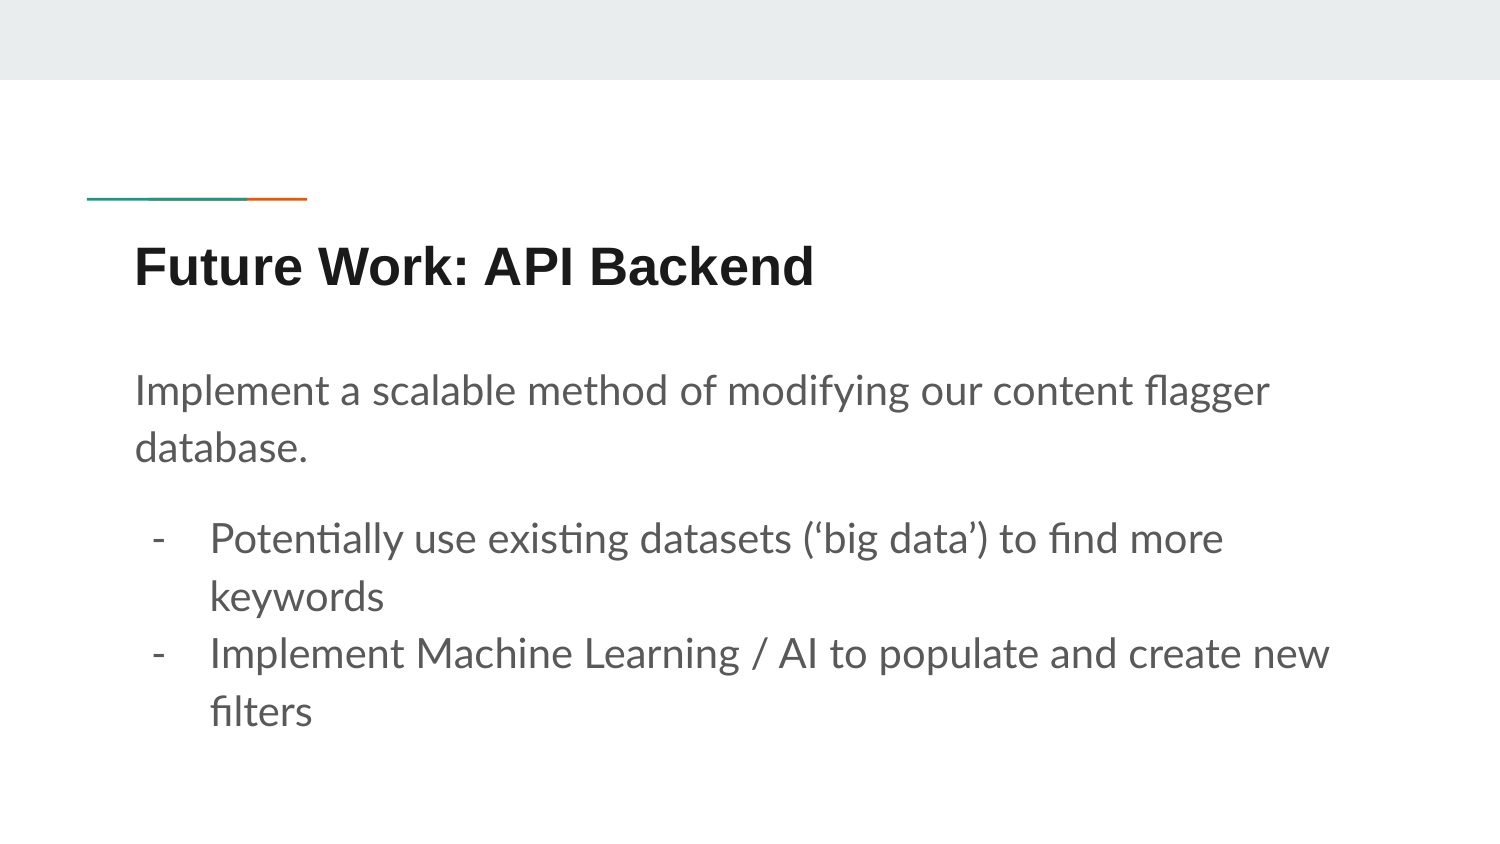

# Future Work: API Backend
Implement a scalable method of modifying our content flagger database.
Potentially use existing datasets (‘big data’) to find more keywords
Implement Machine Learning / AI to populate and create new filters